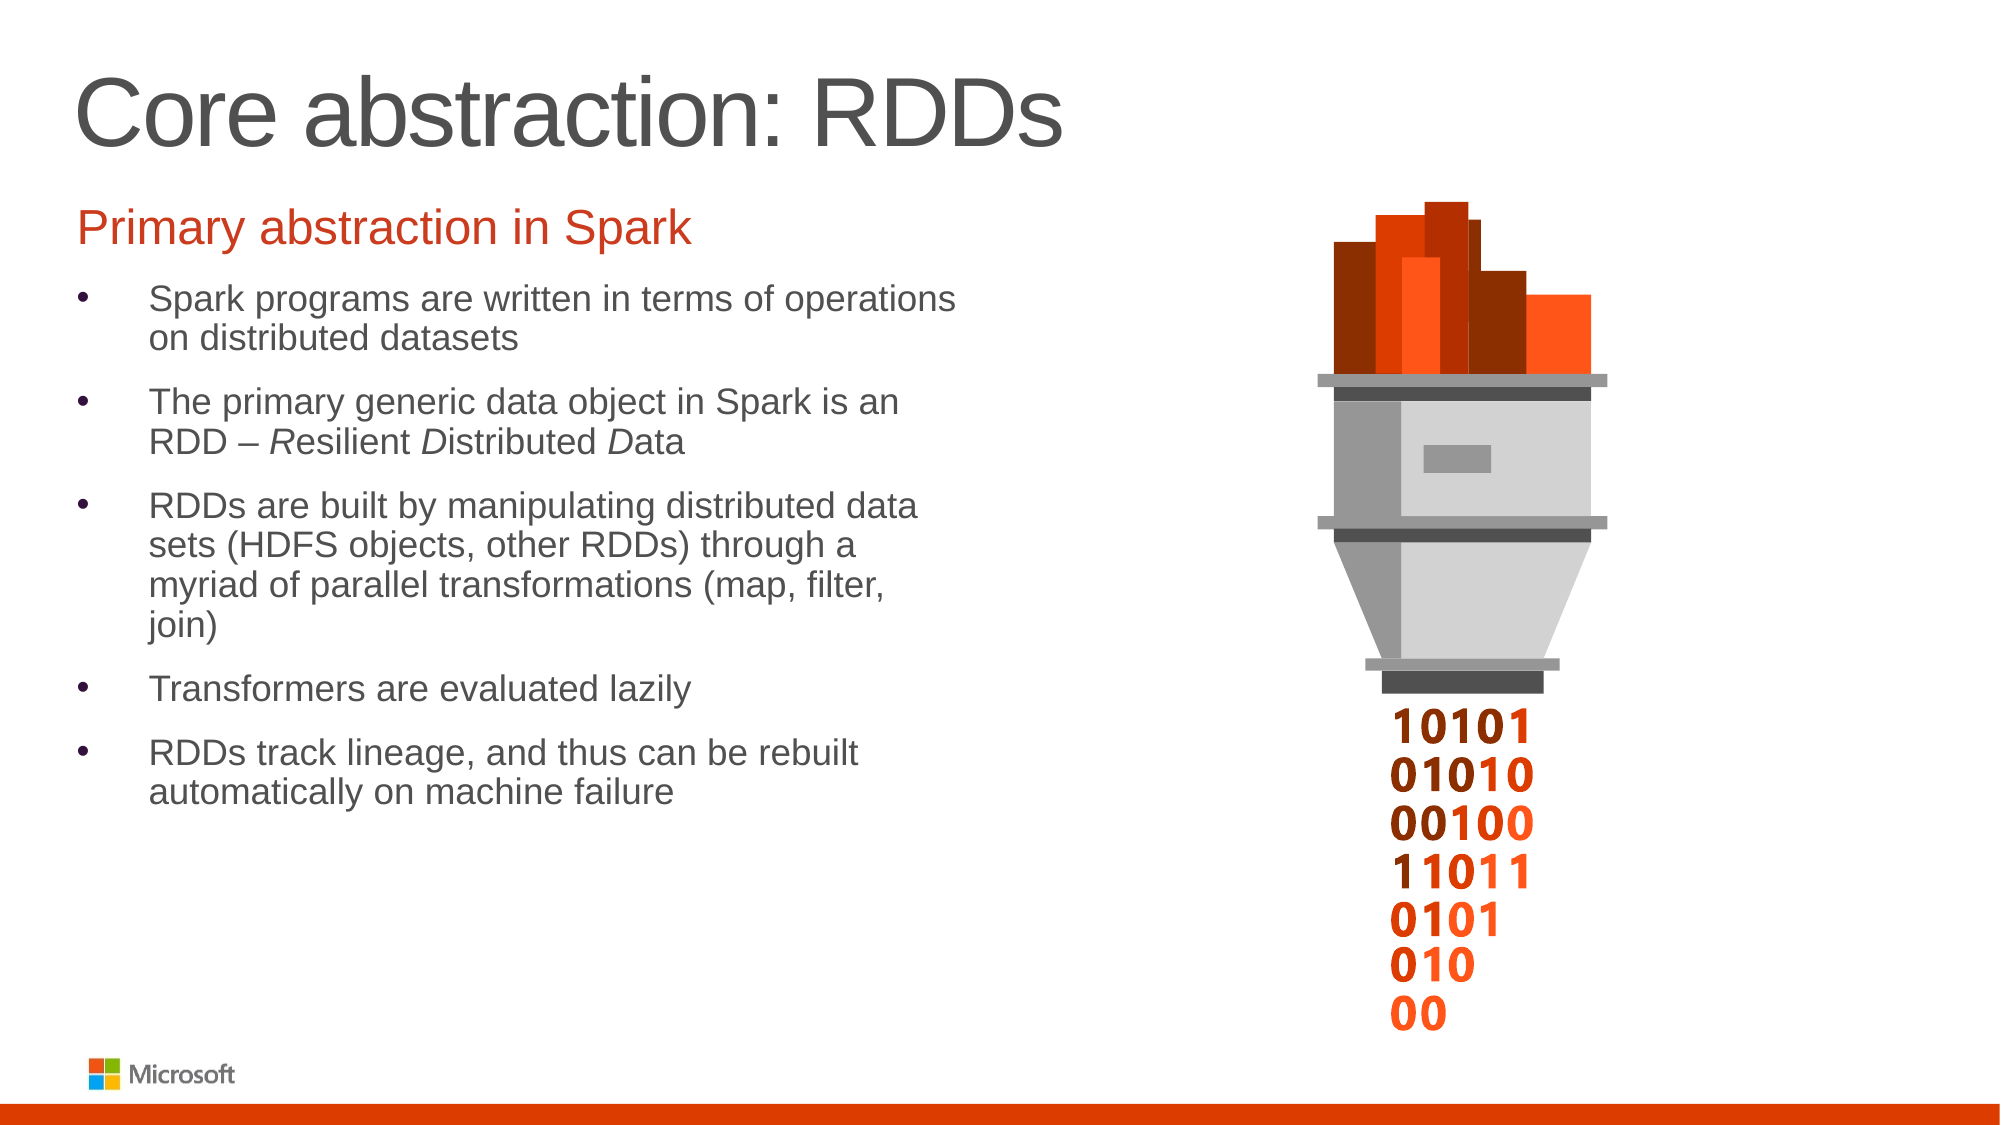

# Core abstraction: RDDs
Primary abstraction in Spark
Spark programs are written in terms of operations on distributed datasets
The primary generic data object in Spark is an RDD – Resilient Distributed Data
RDDs are built by manipulating distributed data sets (HDFS objects, other RDDs) through a myriad of parallel transformations (map, filter, join)
Transformers are evaluated lazily
RDDs track lineage, and thus can be rebuilt automatically on machine failure